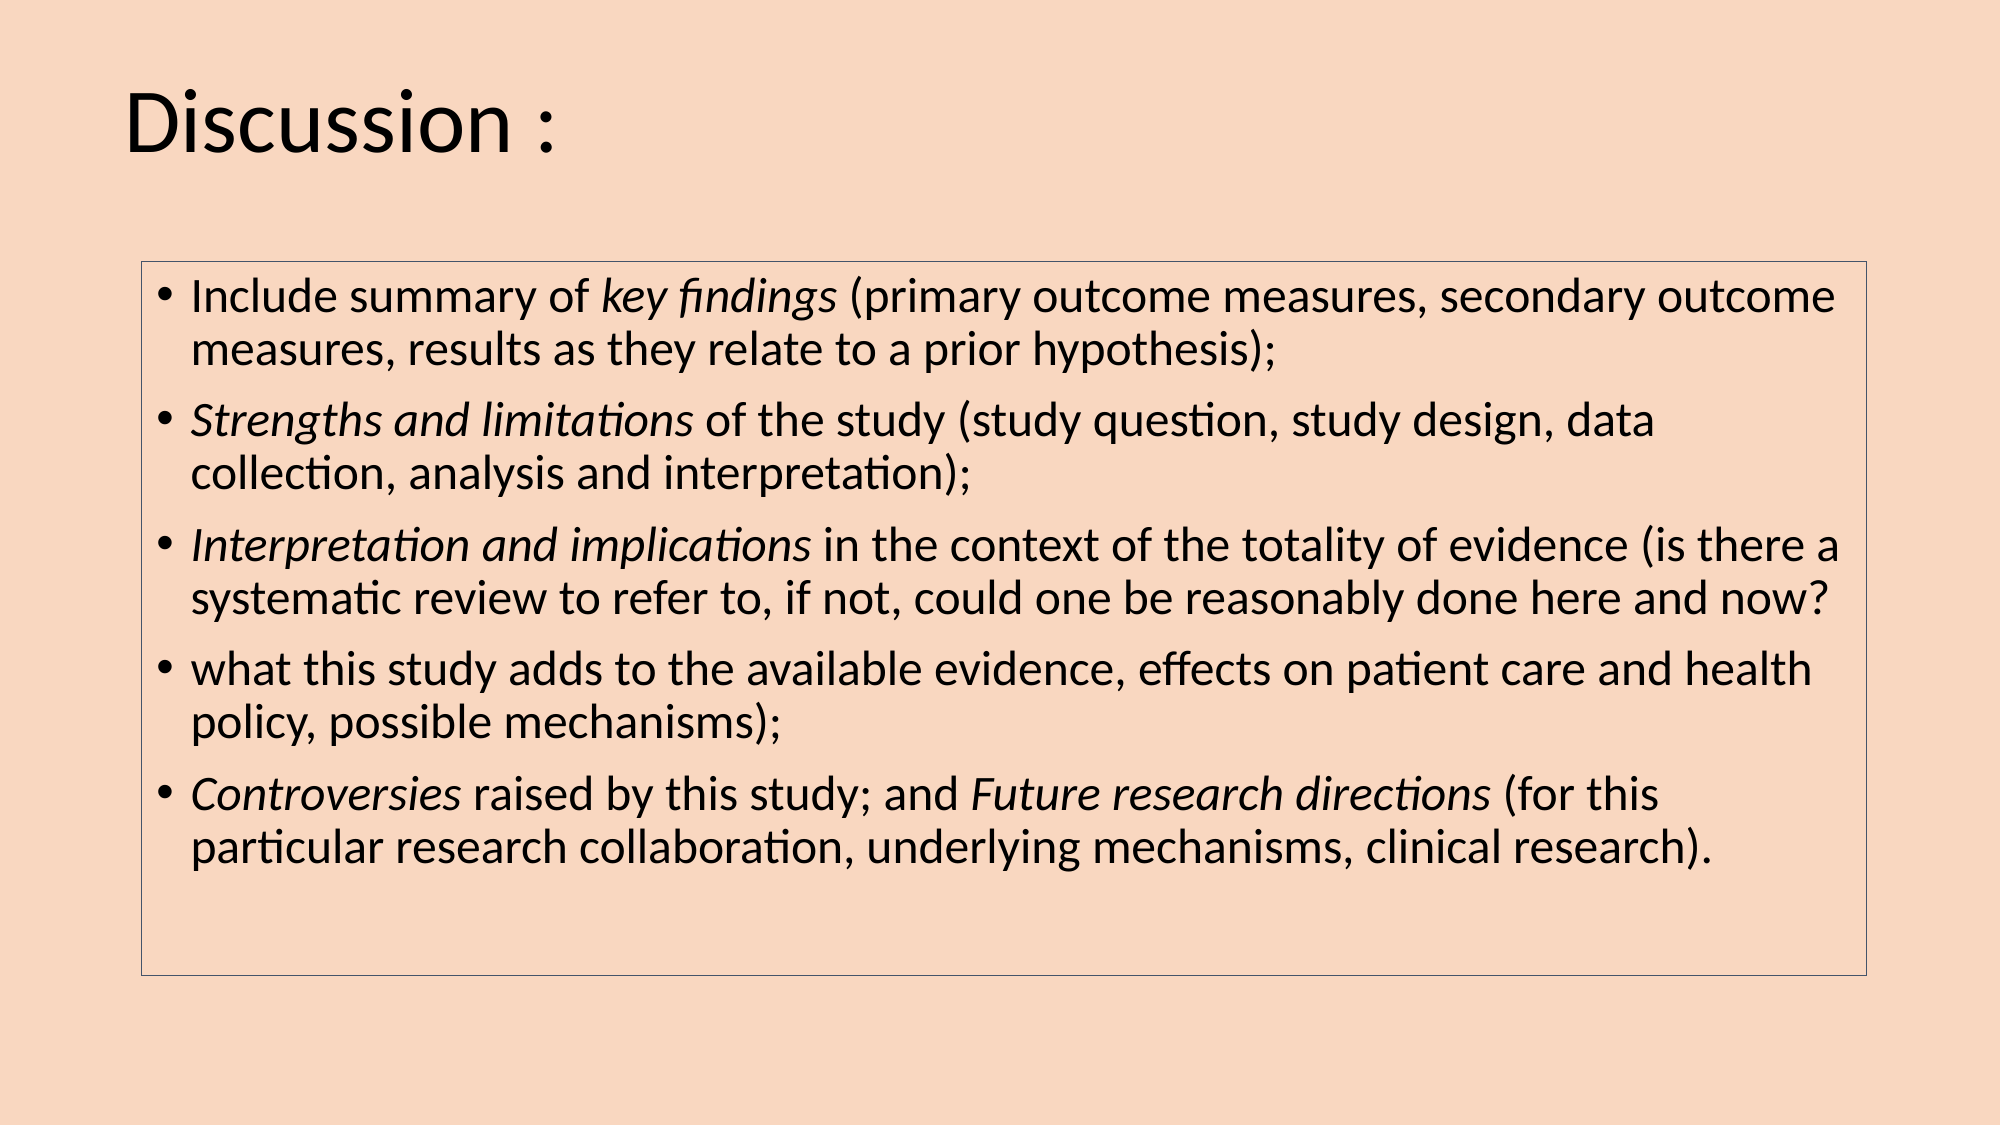

# Discussion :
Include summary of key findings (primary outcome measures, secondary outcome measures, results as they relate to a prior hypothesis);
Strengths and limitations of the study (study question, study design, data collection, analysis and interpretation);
Interpretation and implications in the context of the totality of evidence (is there a systematic review to refer to, if not, could one be reasonably done here and now?
what this study adds to the available evidence, effects on patient care and health policy, possible mechanisms);
Controversies raised by this study; and Future research directions (for this particular research collaboration, underlying mechanisms, clinical research).